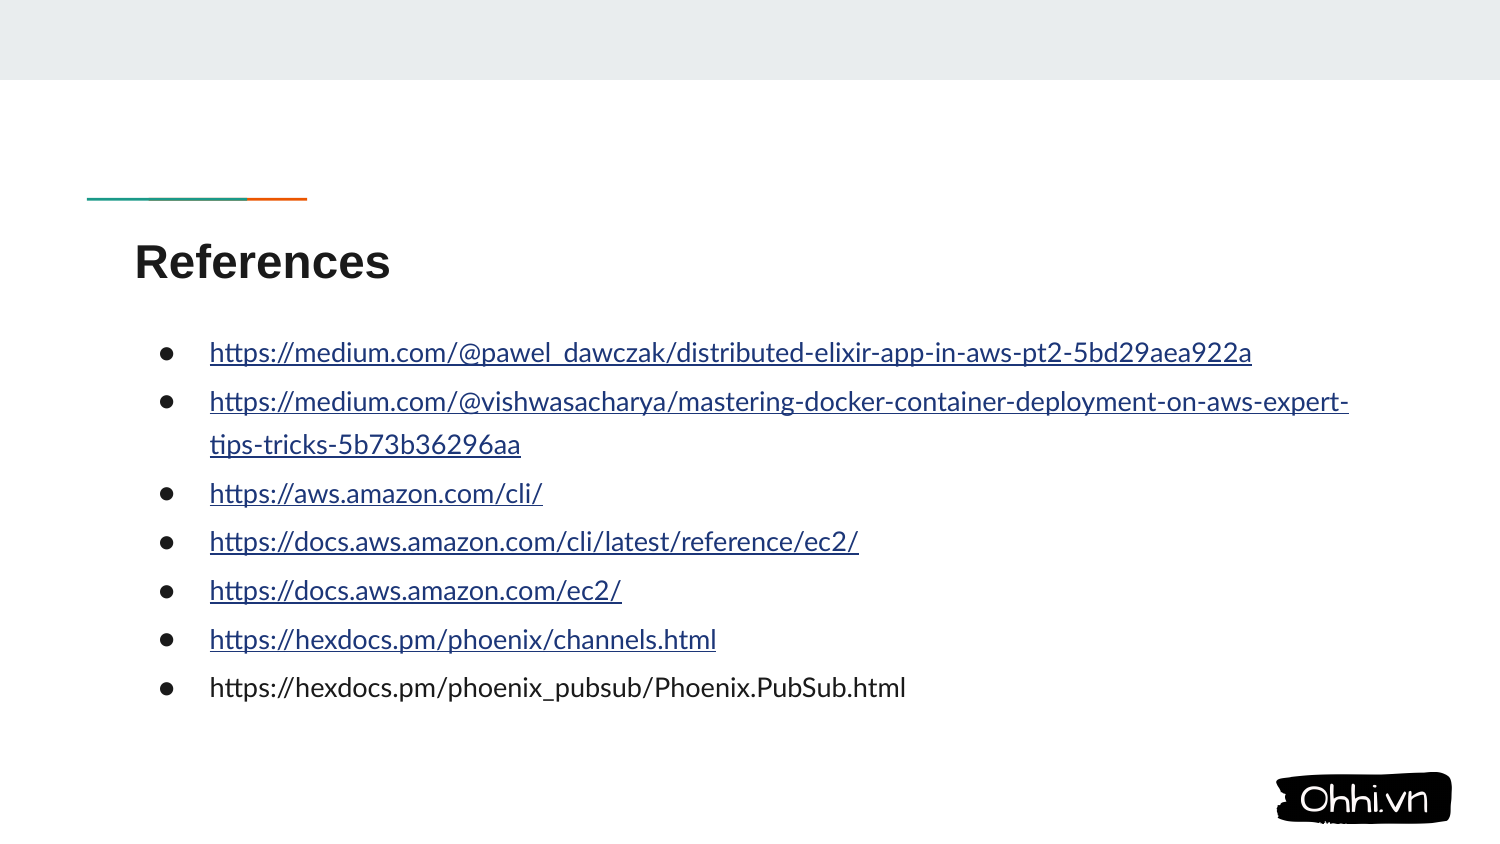

# References
https://medium.com/@pawel_dawczak/distributed-elixir-app-in-aws-pt2-5bd29aea922a
https://medium.com/@vishwasacharya/mastering-docker-container-deployment-on-aws-expert-tips-tricks-5b73b36296aa
https://aws.amazon.com/cli/
https://docs.aws.amazon.com/cli/latest/reference/ec2/
https://docs.aws.amazon.com/ec2/
https://hexdocs.pm/phoenix/channels.html
https://hexdocs.pm/phoenix_pubsub/Phoenix.PubSub.html